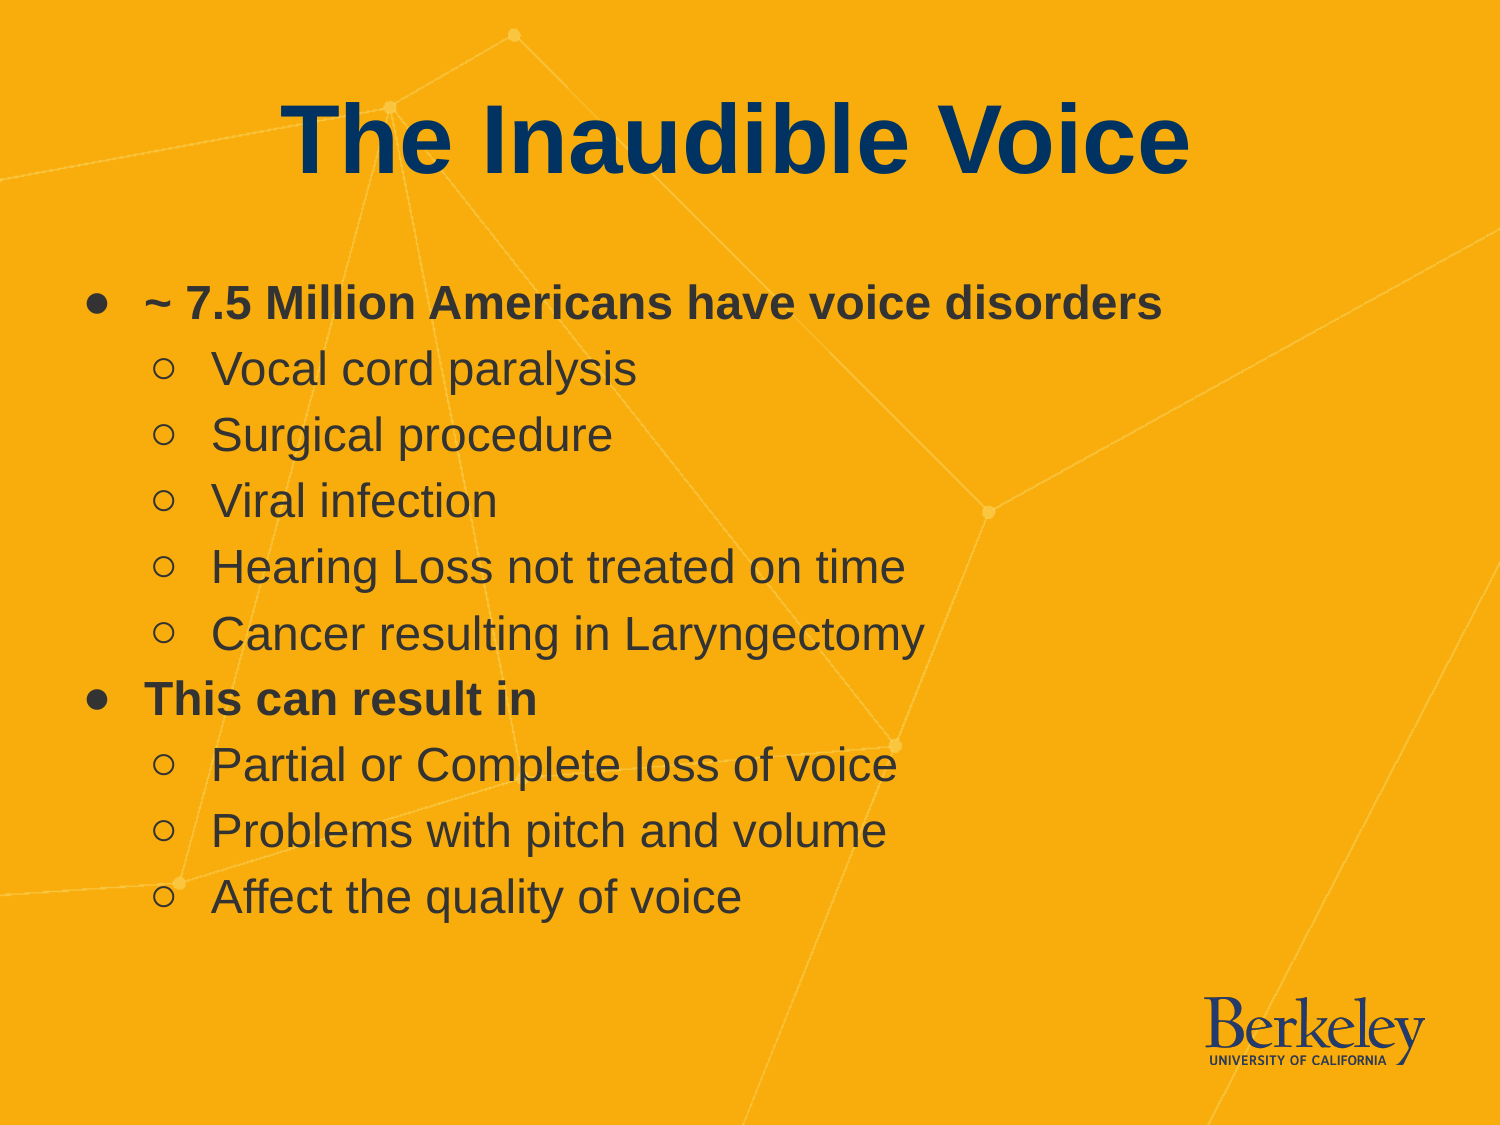

# The Inaudible Voice
~ 7.5 Million Americans have voice disorders
Vocal cord paralysis
Surgical procedure
Viral infection
Hearing Loss not treated on time
Cancer resulting in Laryngectomy
This can result in
Partial or Complete loss of voice
Problems with pitch and volume
Affect the quality of voice